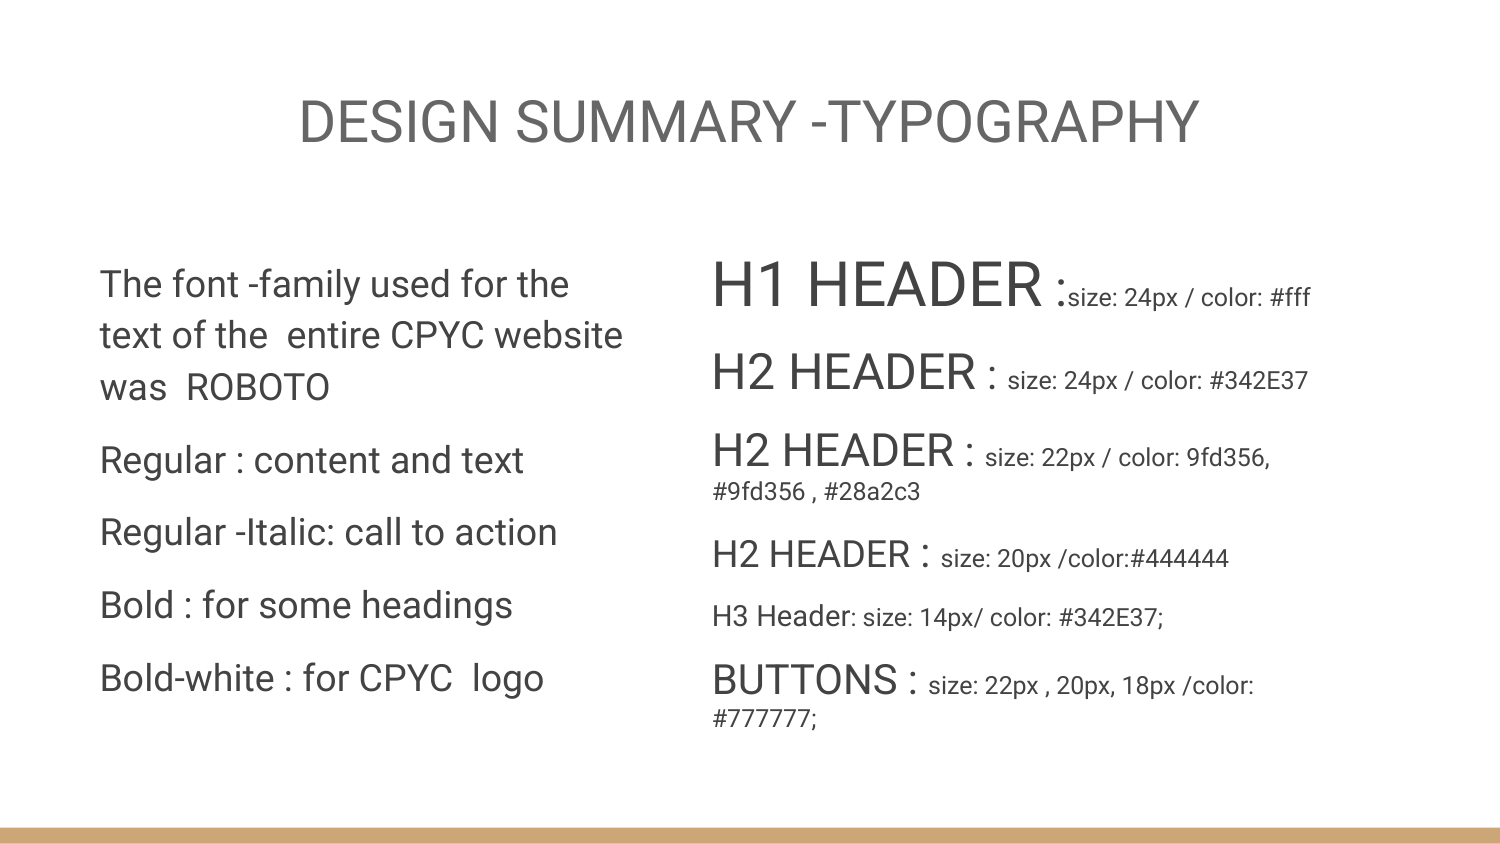

# DESIGN SUMMARY -TYPOGRAPHY
H1 HEADER :size: 24px / color: #fff
H2 HEADER : size: 24px / color: #342E37
H2 HEADER : size: 22px / color: 9fd356,  #9fd356 , #28a2c3
H2 HEADER : size: 20px /color:#444444
H3 Header: size: 14px/ color: #342E37;
BUTTONS : size: 22px , 20px, 18px /color: #777777;

The font -family used for the text of the  entire CPYC website  was  ROBOTO
Regular : content and text
Regular -Italic: call to action
Bold : for some headings
Bold-white : for CPYC  logo